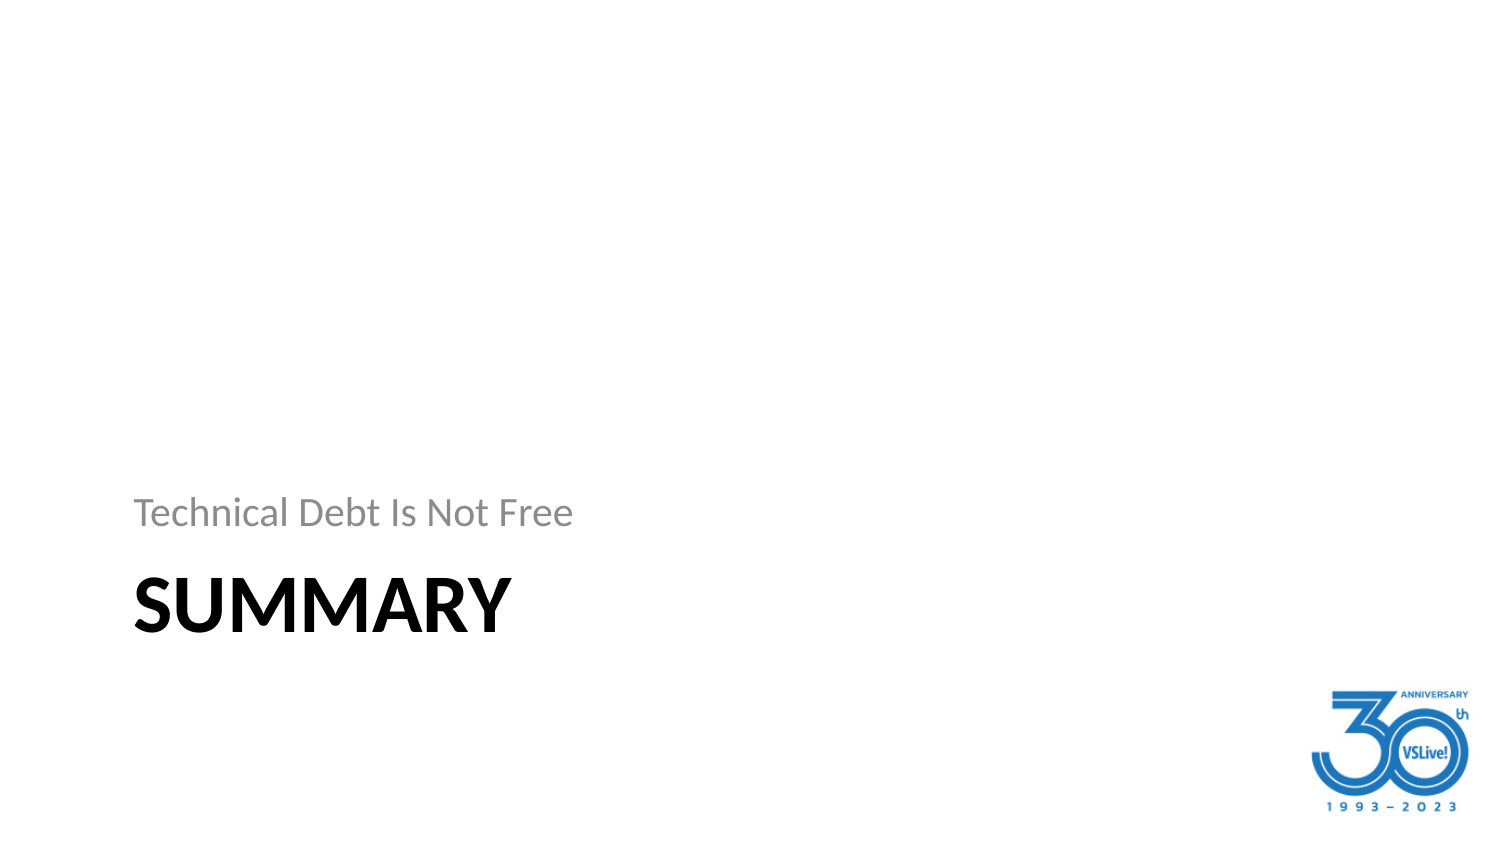

Technical Debt Is Not Free
# Summary